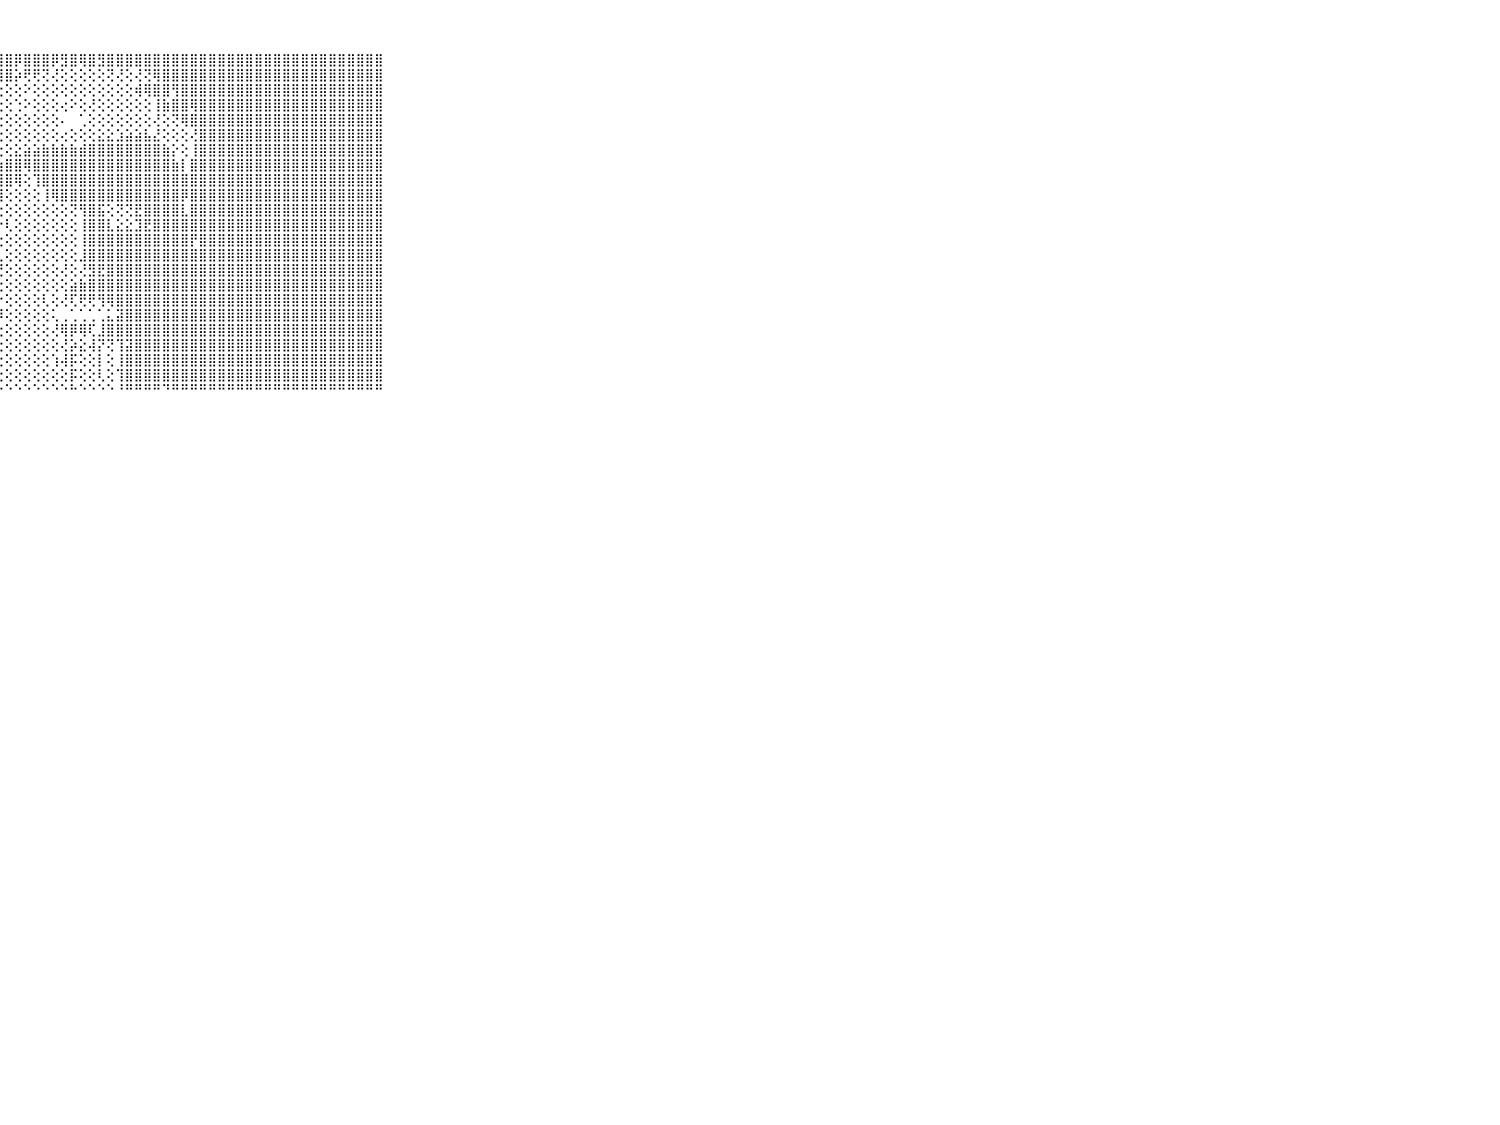

⠀⠀⠀⠀⠀⠀⠀⠀⠀⠀⠀⣿⣿⣿⣿⣿⣿⣿⣿⣿⣿⣿⣿⣿⣿⣿⣿⣿⣿⡿⣿⣿⣿⡿⣻⣿⢿⣿⣻⣿⣿⣿⣿⣿⣿⣿⣿⣿⣿⣿⣿⣿⣿⣿⣿⣿⣿⣿⣿⣿⣿⣿⣿⣿⣿⣿⣿⣿⣿⠀⠀⠀⠀⠀⠀⠀⠀⠀⠀⠀⠀
⠀⠀⠀⠀⠀⠀⠀⠀⠀⠀⠀⣿⣿⣿⣿⣿⣿⣿⣿⣿⣿⣿⣿⣿⣿⣿⣿⣿⣿⡵⢟⢟⢝⢜⢕⢕⢕⢕⢕⢝⢜⢕⢜⢝⢿⣿⣿⣿⣿⣿⣿⣿⣿⣿⣿⣿⣿⣿⣿⣿⣿⣿⣿⣿⣿⣿⣿⣿⣿⠀⠀⠀⠀⠀⠀⠀⠀⠀⠀⠀⠀
⠀⠀⠀⠀⠀⠀⠀⠀⠀⠀⠀⣿⣿⣿⣿⣿⣿⣿⣿⣿⣿⣿⣿⣿⣿⡿⢝⢕⢕⢕⠕⢕⢕⢕⢕⢕⢕⢕⢕⢕⢕⢕⢾⢿⣿⣿⢻⣿⣿⣿⣿⣿⣿⣿⣿⣿⣿⣿⣿⣿⣿⣿⣿⣿⣿⣿⣿⣿⣿⠀⠀⠀⠀⠀⠀⠀⠀⠀⠀⠀⠀
⠀⠀⠀⠀⠀⠀⠀⠀⠀⠀⠀⣿⣿⣿⣿⣿⣿⣿⣿⣿⣿⣿⣿⣿⣿⢿⢕⢕⢕⢑⠕⢕⢕⢕⢔⠕⢕⢜⢕⢕⢕⢕⢕⢕⢸⣷⣿⣿⢿⣿⣿⣿⣿⣿⣿⣿⣿⣿⣿⣿⣿⣿⣿⣿⣿⣿⣿⣿⣿⠀⠀⠀⠀⠀⠀⠀⠀⠀⠀⠀⠀
⠀⠀⠀⠀⠀⠀⠀⠀⠀⠀⠀⣿⣿⣿⣿⣿⣿⣿⣿⣿⣿⡿⡿⢝⢇⢕⢕⢕⢕⢕⢕⢕⢕⢕⠄⠀⢁⢕⢕⢕⢕⢕⢕⢕⢜⢕⢝⢿⣿⣿⣿⣿⣿⣿⣿⣿⣿⣿⣿⣿⣿⣿⣿⣿⣿⣿⣿⣿⣿⠀⠀⠀⠀⠀⠀⠀⠀⠀⠀⠀⠀
⠀⠀⠀⠀⠀⠀⠀⠀⠀⠀⠀⣿⣿⣿⣿⣿⣿⣿⣿⣿⣿⡿⢟⢕⢕⢕⢕⢕⢕⢕⢕⢕⢕⢕⢔⢕⢕⢕⣕⣕⣱⣵⣵⣧⣜⢕⢕⢕⢜⣿⣿⣿⣿⣿⣿⣿⣿⣿⣿⣿⣿⣿⣿⣿⣿⣿⣿⣿⣿⠀⠀⠀⠀⠀⠀⠀⠀⠀⠀⠀⠀
⠀⠀⠀⠀⠀⠀⠀⠀⠀⠀⠀⣿⣿⣿⣿⣿⣿⣿⣿⣿⣿⣿⡕⢏⢕⢕⢕⢕⢕⣕⣵⣵⣷⣷⣷⣷⣾⣿⣿⣿⣿⣿⣿⣿⣿⣷⡕⢕⢸⣿⣿⣿⣿⣿⣿⣿⣿⣿⣿⣿⣿⣿⣿⣿⣿⣿⣿⣿⣿⠀⠀⠀⠀⠀⠀⠀⠀⠀⠀⠀⠀
⠀⠀⠀⠀⠀⠀⠀⠀⠀⠀⠀⣿⣿⣿⣿⣿⣿⣿⣿⣿⣿⣿⡇⢕⢕⢕⢱⣷⣿⣿⢿⣿⣿⣿⣿⣿⣿⣿⣿⣿⣿⣿⣿⣿⣿⣿⣷⡇⣿⣿⣿⣿⣿⣿⣿⣿⣿⣿⣿⣿⣿⣿⣿⣿⣿⣿⣿⣿⣿⠀⠀⠀⠀⠀⠀⠀⠀⠀⠀⠀⠀
⠀⠀⠀⠀⠀⠀⠀⠀⠀⠀⠀⣿⣿⣿⣿⣿⣿⣿⣿⣿⣿⣿⡕⢕⢕⢕⣿⣿⣿⢿⢕⢹⣿⣿⣿⣿⣿⣿⣿⣿⣿⣿⣿⣿⣿⣿⣿⣿⣿⣿⣿⣿⣿⣿⣿⣿⣿⣿⣿⣿⣿⣿⣿⣿⣿⣿⣿⣿⣿⠀⠀⠀⠀⠀⠀⠀⠀⠀⠀⠀⠀
⠀⠀⠀⠀⠀⠀⠀⠀⠀⠀⠀⣿⣿⣿⣿⣿⣿⣿⣿⣿⣿⣿⡇⢕⢕⢕⡻⢻⢕⢕⢕⢕⢸⢿⣿⣿⣿⣿⣿⣿⣿⣿⣿⣿⣿⣿⣿⡿⣿⣿⣿⣿⣿⣿⣿⣿⣿⣿⣿⣿⣿⣿⣿⣿⣿⣿⣿⣿⣿⠀⠀⠀⠀⠀⠀⠀⠀⠀⠀⠀⠀
⠀⠀⠀⠀⠀⠀⠀⠀⠀⠀⠀⣿⣿⣿⣿⣿⣿⣿⣿⣿⣿⣿⡕⢕⢕⢸⡟⢕⢕⢕⢕⢕⢕⢕⢕⢝⢻⣿⣯⢕⢝⢝⣟⣿⣿⣿⣿⣇⣿⣿⣿⣿⣿⣿⣿⣿⣿⣿⣿⣿⣿⣿⣿⣿⣿⣿⣿⣿⣿⠀⠀⠀⠀⠀⠀⠀⠀⠀⠀⠀⠀
⠀⠀⠀⠀⠀⠀⠀⠀⠀⠀⠀⣿⣿⣿⣿⣿⣿⣿⣿⣿⣿⣿⣧⢕⢕⢸⣧⡕⢇⢕⢕⢕⢕⢕⢕⢕⢸⣿⣿⣇⣕⣕⣹⣟⣿⣿⣿⣿⣿⣿⣿⣿⣿⣿⣿⣿⣿⣿⣿⣿⣿⣿⣿⣿⣿⣿⣿⣿⣿⠀⠀⠀⠀⠀⠀⠀⠀⠀⠀⠀⠀
⠀⠀⠀⠀⠀⠀⠀⠀⠀⠀⠀⣿⣿⣿⣿⣿⣿⣿⣿⣿⣿⡿⢟⢕⢕⣸⣿⢕⢕⢕⢕⢕⢕⢕⢕⢕⢸⣿⣿⣿⣿⣿⣿⣿⣿⣿⣿⣿⡟⣿⣿⣿⣿⣿⣿⣿⣿⣿⣿⣿⣿⣿⣿⣿⣿⣿⣿⣿⣿⠀⠀⠀⠀⠀⠀⠀⠀⠀⠀⠀⠀
⠀⠀⠀⠀⠀⠀⠀⠀⠀⠀⠀⣿⣿⣿⣿⣿⣿⣿⣿⣿⣿⡇⣷⢕⢸⣿⡟⢇⢕⢕⢕⢕⢕⢕⢕⢕⣸⣿⣿⣿⣿⣿⣿⣿⣿⣿⣿⣿⣿⣿⣿⣿⣿⣿⣿⣿⣿⣿⣿⣿⣿⣿⣿⣿⣿⣿⣿⣿⣿⠀⠀⠀⠀⠀⠀⠀⠀⠀⠀⠀⠀
⠀⠀⠀⠀⠀⠀⠀⠀⠀⠀⠀⣿⣿⣿⣿⣿⣿⣿⣿⣿⣿⣷⡏⢕⢇⢿⢕⢜⢕⢕⢕⢕⢕⢕⢜⢕⢜⣻⣟⣿⣿⣿⣿⣿⣿⣿⣿⣿⣿⣿⣿⣿⣿⣿⣿⣿⣿⣿⣿⣿⣿⣿⣿⣿⣿⣿⣿⣿⣿⠀⠀⠀⠀⠀⠀⠀⠀⠀⠀⠀⠀
⠀⠀⠀⠀⠀⠀⠀⠀⠀⠀⠀⣿⣿⣿⣿⣿⣿⣿⣿⣿⣿⣿⣿⣿⡇⢜⢕⢕⢕⢕⢕⢕⢕⢕⢕⣵⣷⣿⣿⣿⣿⣿⣿⣿⣿⣿⣿⣿⣿⣿⣿⣿⣿⣿⣿⣿⣿⣿⣿⣿⣿⣿⣿⣿⣿⣿⣿⣿⣿⠀⠀⠀⠀⠀⠀⠀⠀⠀⠀⠀⠀
⠀⠀⠀⠀⠀⠀⠀⠀⠀⠀⠀⣿⣿⣿⣿⣿⣿⣿⣿⣿⣿⣿⣿⣿⣷⣷⡵⡕⢕⢕⢕⢕⢇⢕⢜⢏⢟⢟⢻⢿⣿⣿⣿⣿⣿⣿⣿⣿⣿⣿⣿⣿⣿⣿⣿⣿⣿⣿⣿⣿⣿⣿⣿⣿⣿⣿⣿⣿⣿⠀⠀⠀⠀⠀⠀⠀⠀⠀⠀⠀⠀
⠀⠀⠀⠀⠀⠀⠀⠀⠀⠀⠀⣿⣿⣿⣿⣿⣿⣿⣿⣿⣿⣿⣿⣿⣿⣿⡧⡸⢕⢕⢕⢕⢕⢅⢀⢁⢁⢁⢁⣅⣽⣿⣿⣿⣿⣿⣿⣿⣿⣿⣿⣿⣿⣿⣿⣿⣿⣿⣿⣿⣿⣿⣿⣿⣿⣿⣿⣿⣿⠀⠀⠀⠀⠀⠀⠀⠀⠀⠀⠀⠀
⠀⠀⠀⠀⠀⠀⠀⠀⠀⠀⠀⣿⣿⣿⣿⣿⣿⣿⣿⣿⣿⣿⣿⣿⣿⣿⡞⢕⢕⢕⢕⢕⢕⢜⢿⡿⢿⢏⣸⣿⣿⣿⣿⣿⣿⣿⣿⣿⣿⣿⣿⣿⣿⣿⣿⣿⣿⣿⣿⣿⣿⣿⣿⣿⣿⣿⣿⣿⣿⠀⠀⠀⠀⠀⠀⠀⠀⠀⠀⠀⠀
⠀⠀⠀⠀⠀⠀⠀⠀⠀⠀⠀⣿⣿⣿⣿⣿⣿⣿⣿⣿⣿⣿⣿⣿⡿⣿⡇⢕⢕⢕⢕⢕⢕⢕⢜⡵⣕⢼⡝⢝⢹⣽⣿⣿⣿⣿⣿⣿⣿⣿⣿⣿⣿⣿⣿⣿⣿⣿⣿⣿⣿⣿⣿⣿⣿⣿⣿⣿⣿⠀⠀⠀⠀⠀⠀⠀⠀⠀⠀⠀⠀
⠀⠀⠀⠀⠀⠀⠀⠀⠀⠀⠀⣿⣿⣿⣿⣿⣿⣿⣿⣿⣿⣿⡿⢏⢸⣿⡇⢕⢕⢕⢕⢕⢕⢱⢼⡯⢕⢕⡇⢕⢸⣿⣿⣿⣿⣿⣿⣿⣿⣿⣿⣿⣿⣿⣿⣿⣿⣿⣿⣿⣿⣿⣿⣿⣿⣿⣿⣿⣿⠀⠀⠀⠀⠀⠀⠀⠀⠀⠀⠀⠀
⠀⠀⠀⠀⠀⠀⠀⠀⠀⠀⠀⣿⣿⣿⣿⣿⣿⣿⣿⢿⢟⢝⢕⢕⣾⡏⡇⢕⢕⢕⢕⢕⢕⢕⢕⡯⢕⢕⢇⢕⢹⣿⣿⣿⣿⣿⣿⣿⣿⣿⣿⣿⣿⣿⣿⣿⣿⣿⣿⣿⣿⣿⣿⣿⣿⣿⣿⣿⣿⠀⠀⠀⠀⠀⠀⠀⠀⠀⠀⠀⠀
⠀⠀⠀⠀⠀⠀⠀⠀⠀⠀⠀⠛⠛⠛⠛⠋⠙⠑⠑⠑⠑⠑⠑⠑⠛⠃⠃⠑⠑⠑⠑⠑⠑⠑⠑⠓⠑⠑⠑⠑⠘⠛⠛⠛⠛⠙⠛⠛⠛⠛⠛⠛⠛⠛⠛⠛⠛⠛⠛⠛⠛⠛⠛⠛⠛⠛⠛⠛⠛⠀⠀⠀⠀⠀⠀⠀⠀⠀⠀⠀⠀